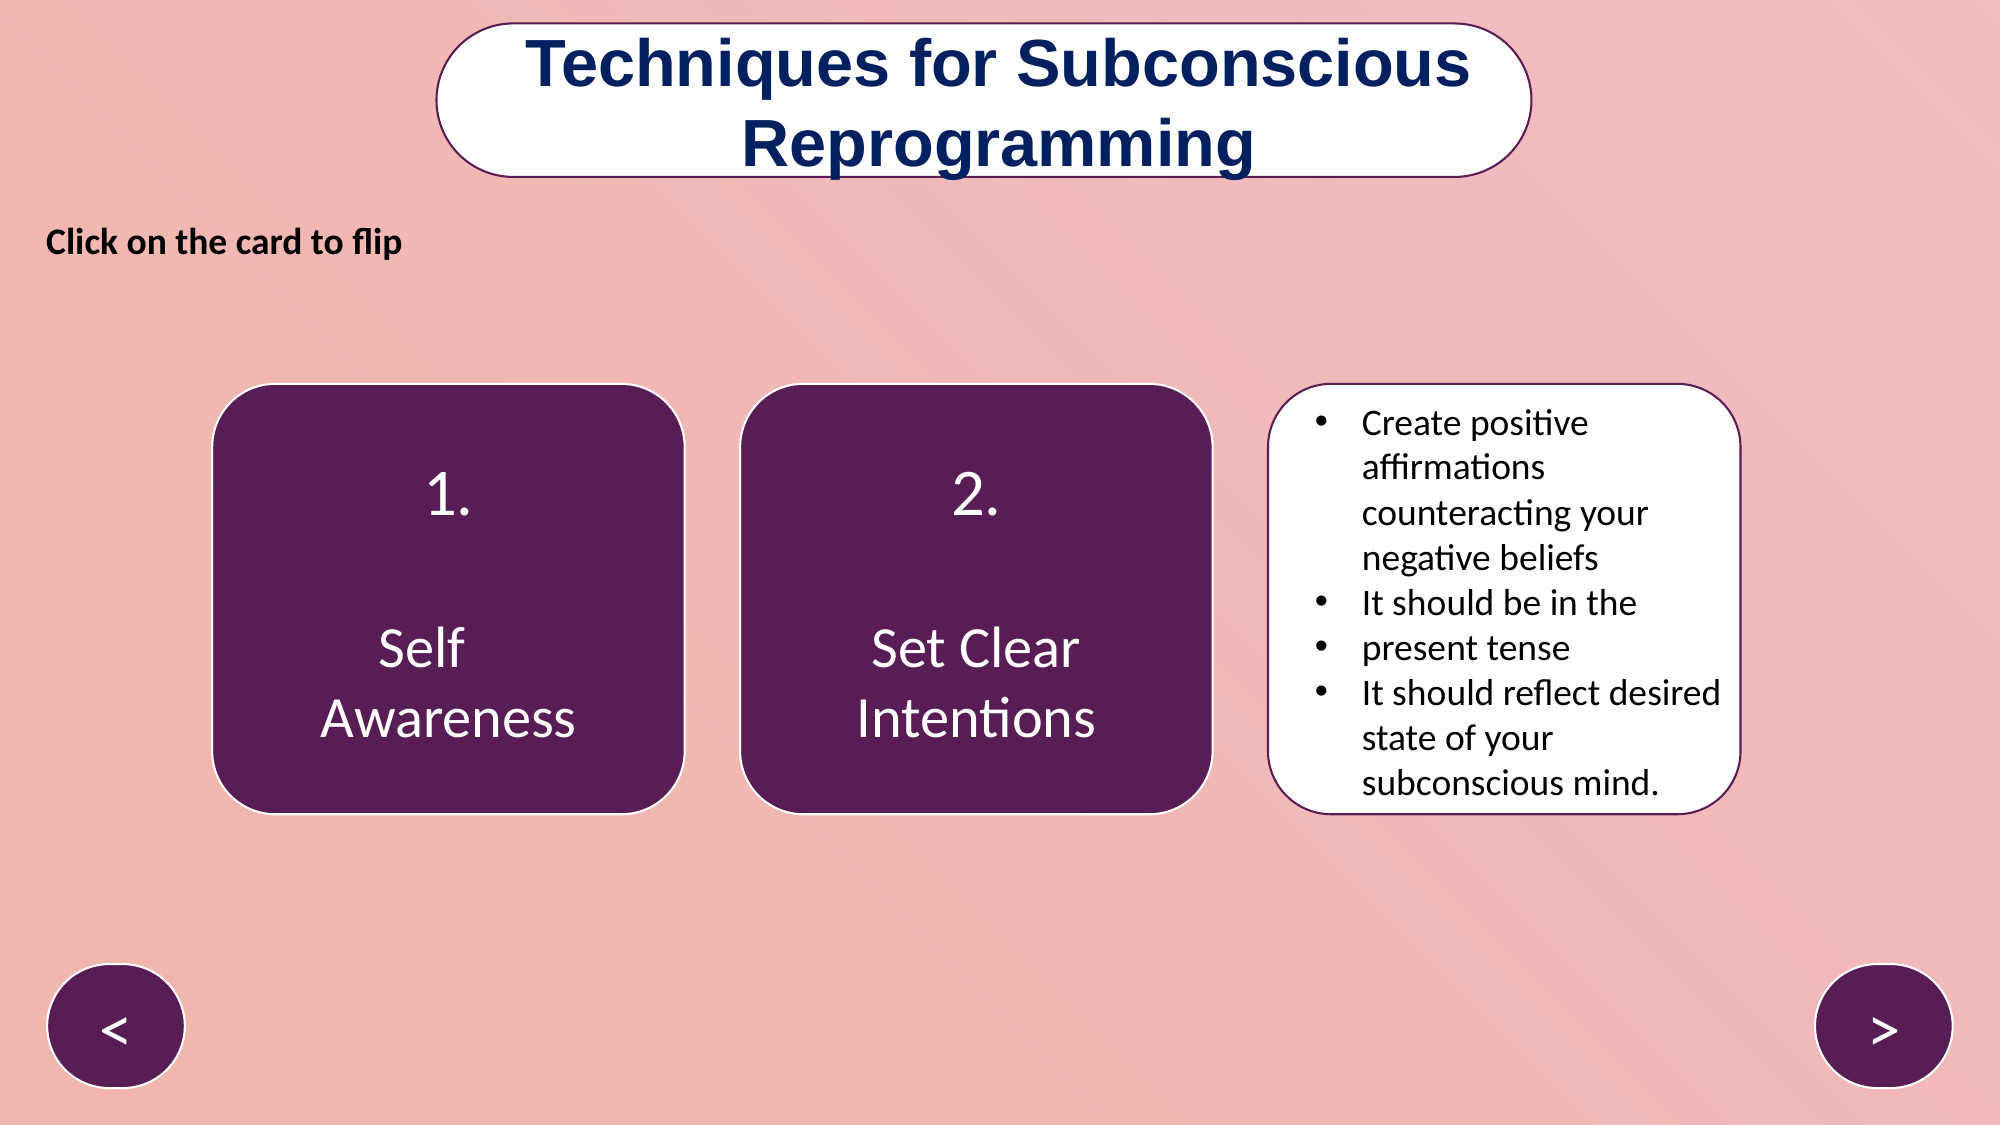

Techniques for Subconscious Reprogramming
Click on the card to flip

1.

Self     Awareness
2.

Set Clear Intentions
Create positive affirmations counteracting your negative beliefs
It should be in the
present tense
It should reflect desired state of your subconscious mind.
<
>